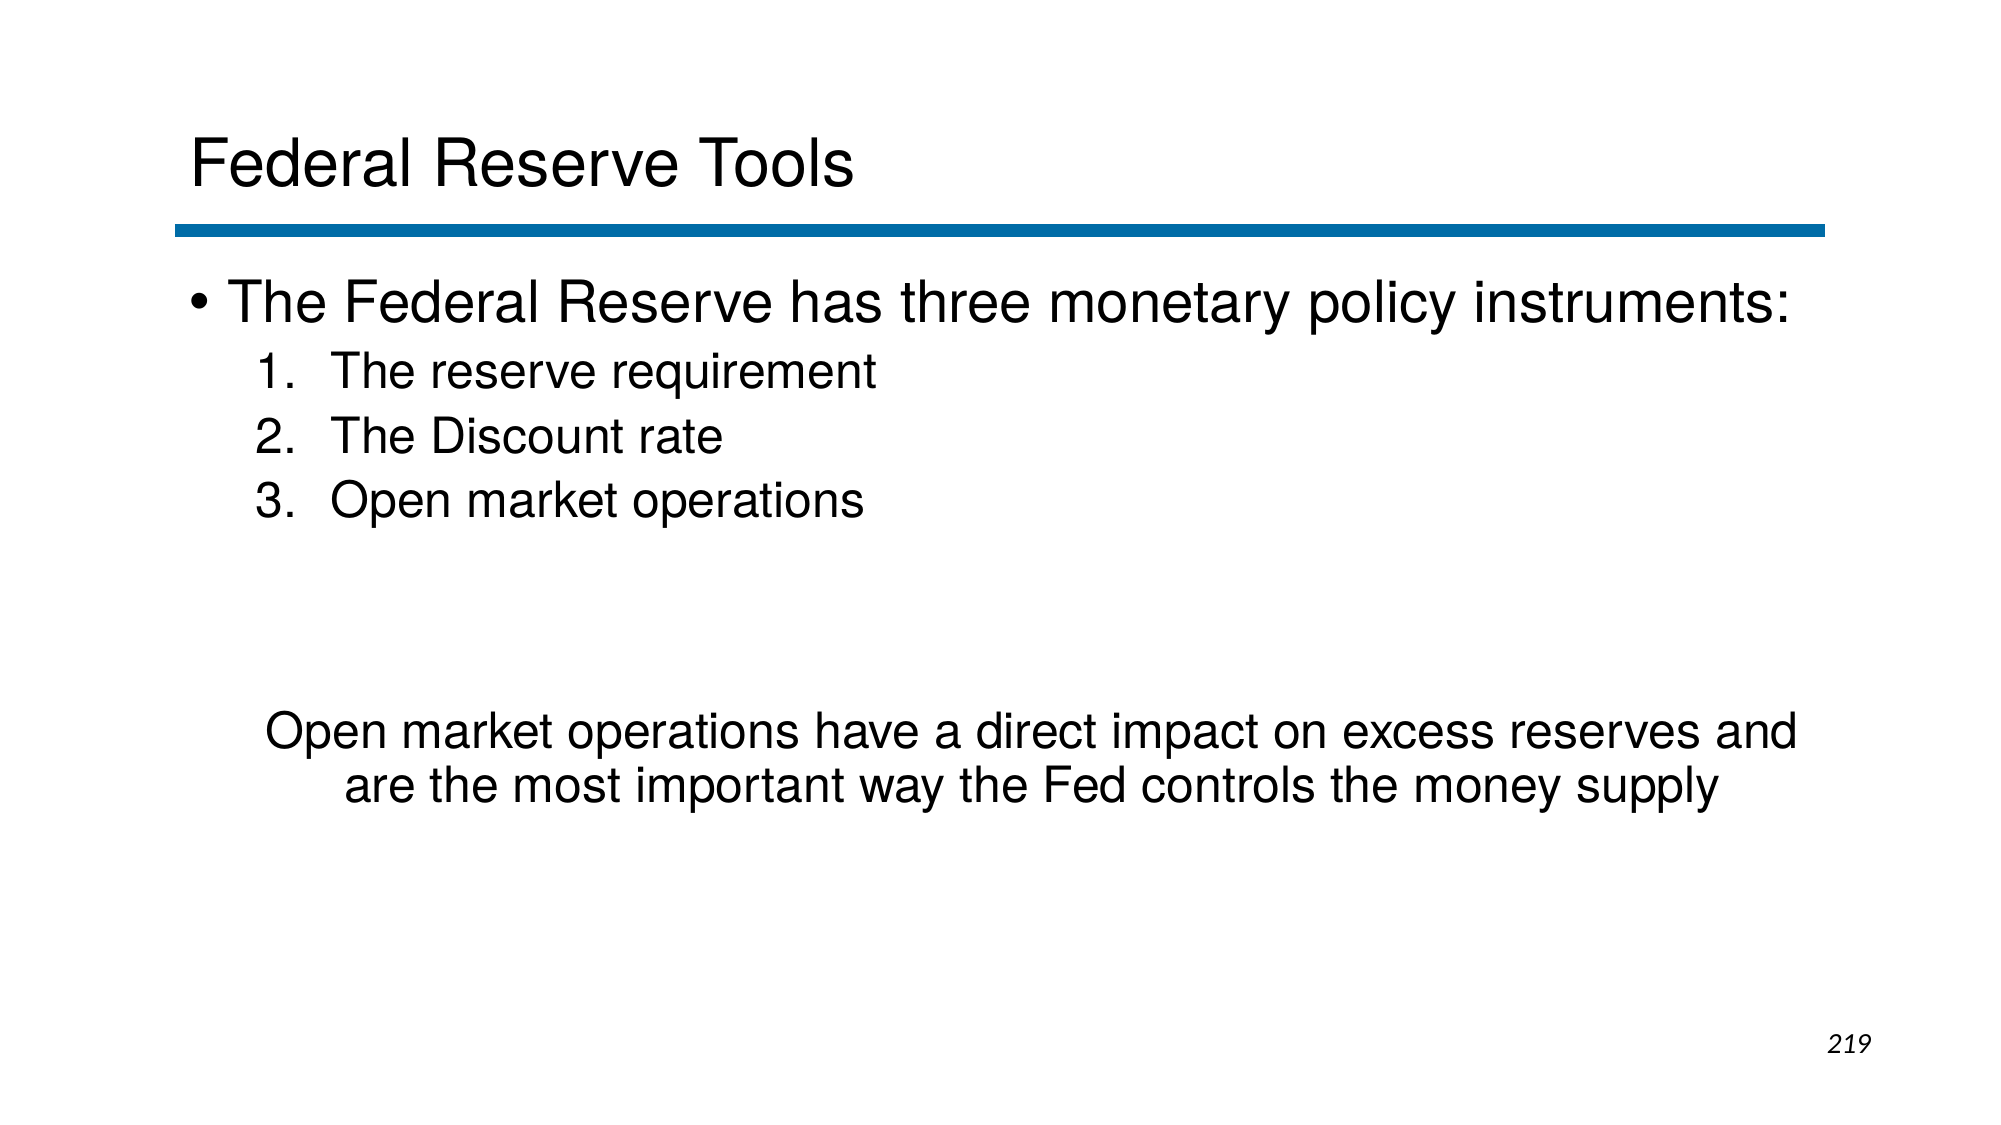

# Federal Reserve Tools
The Federal Reserve has three monetary policy instruments:
The reserve requirement
The Discount rate
Open market operations

Open market operations have a direct impact on excess reserves and are the most important way the Fed controls the money supply